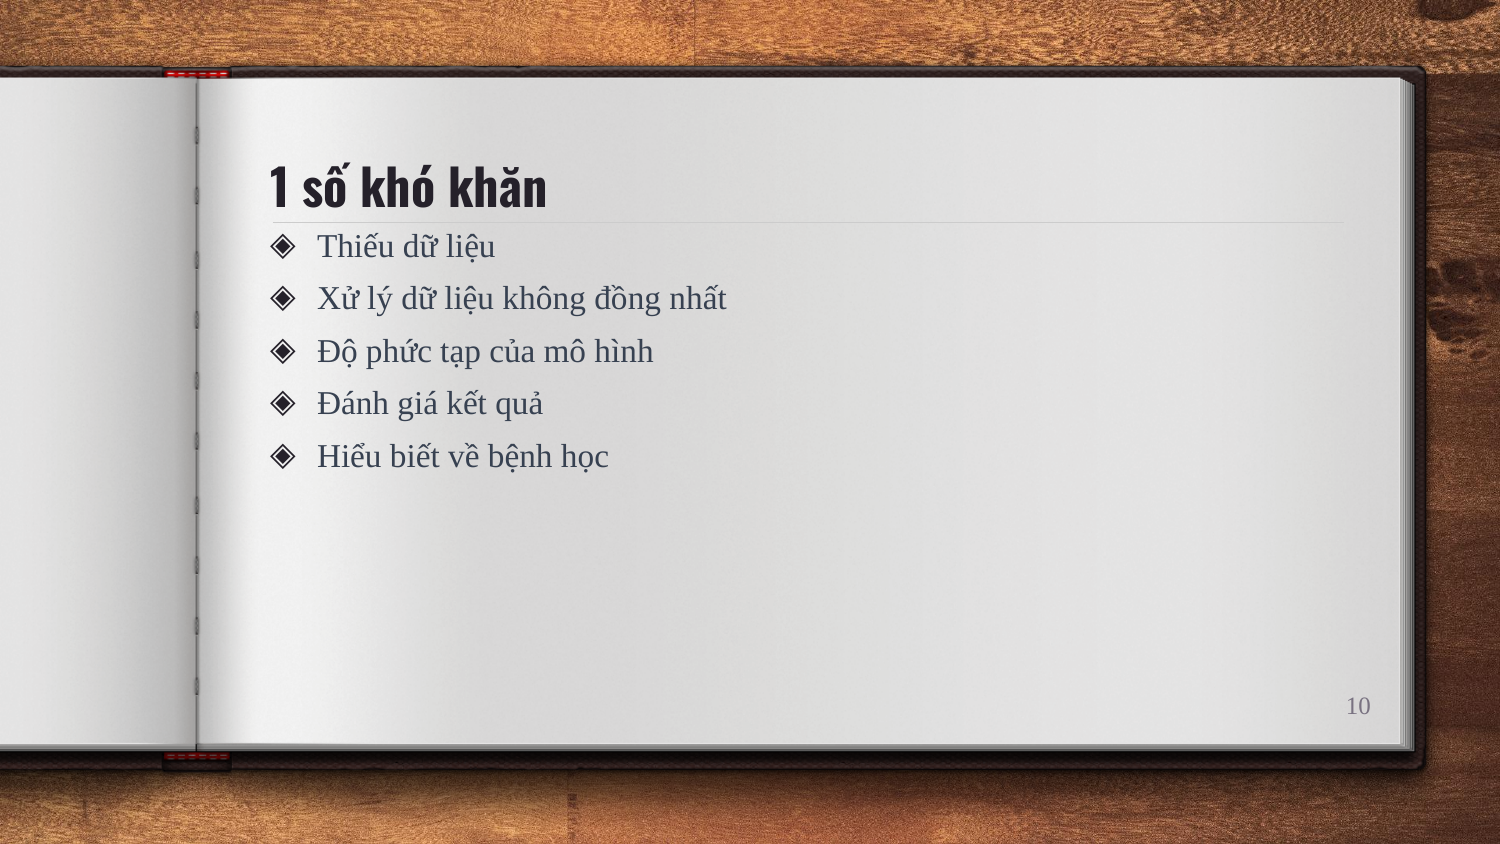

# 1 số khó khăn
Thiếu dữ liệu
Xử lý dữ liệu không đồng nhất
Độ phức tạp của mô hình
Đánh giá kết quả
Hiểu biết về bệnh học
10